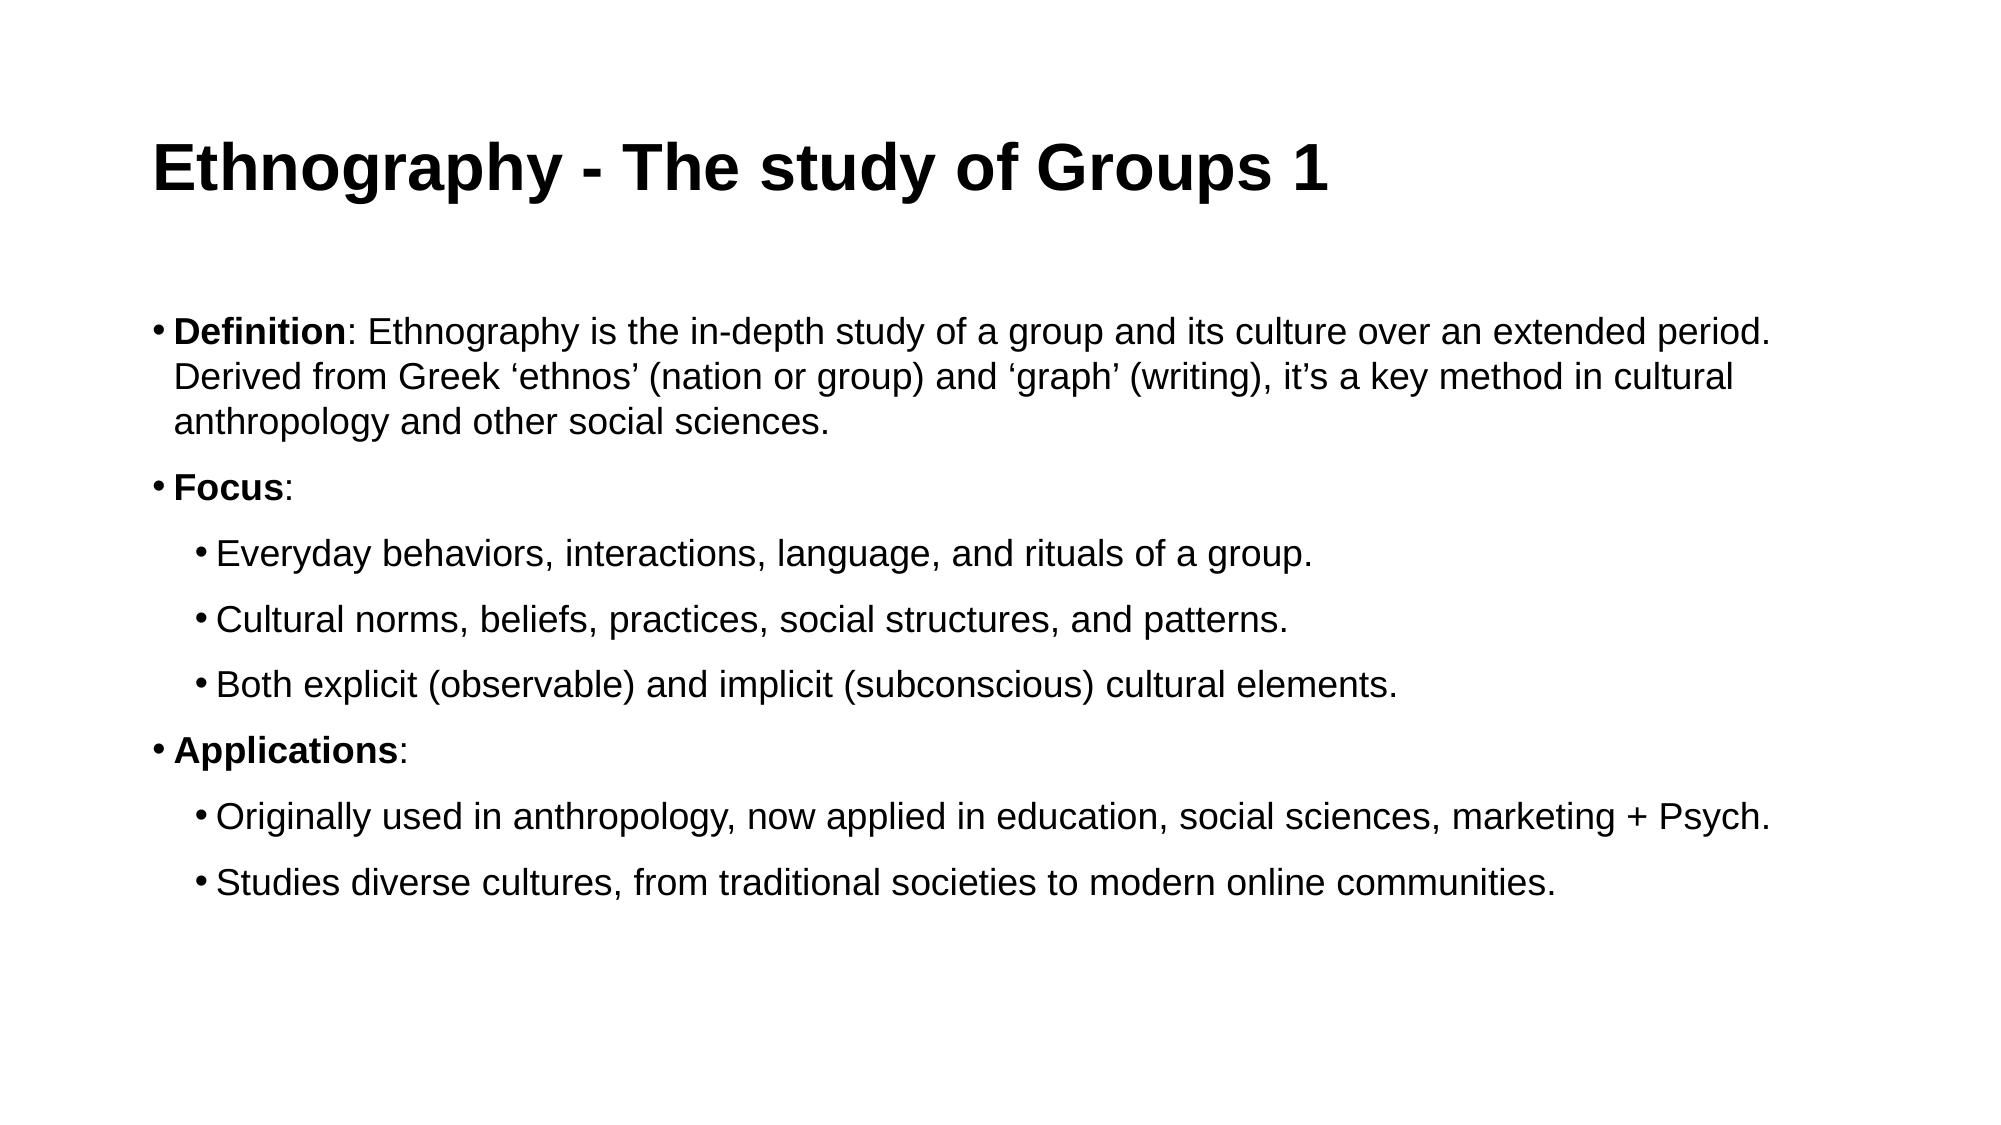

# Ethnography - The study of Groups 1
Definition: Ethnography is the in-depth study of a group and its culture over an extended period. Derived from Greek ‘ethnos’ (nation or group) and ‘graph’ (writing), it’s a key method in cultural anthropology and other social sciences.
Focus:
Everyday behaviors, interactions, language, and rituals of a group.
Cultural norms, beliefs, practices, social structures, and patterns.
Both explicit (observable) and implicit (subconscious) cultural elements.
Applications:
Originally used in anthropology, now applied in education, social sciences, marketing + Psych.
Studies diverse cultures, from traditional societies to modern online communities.